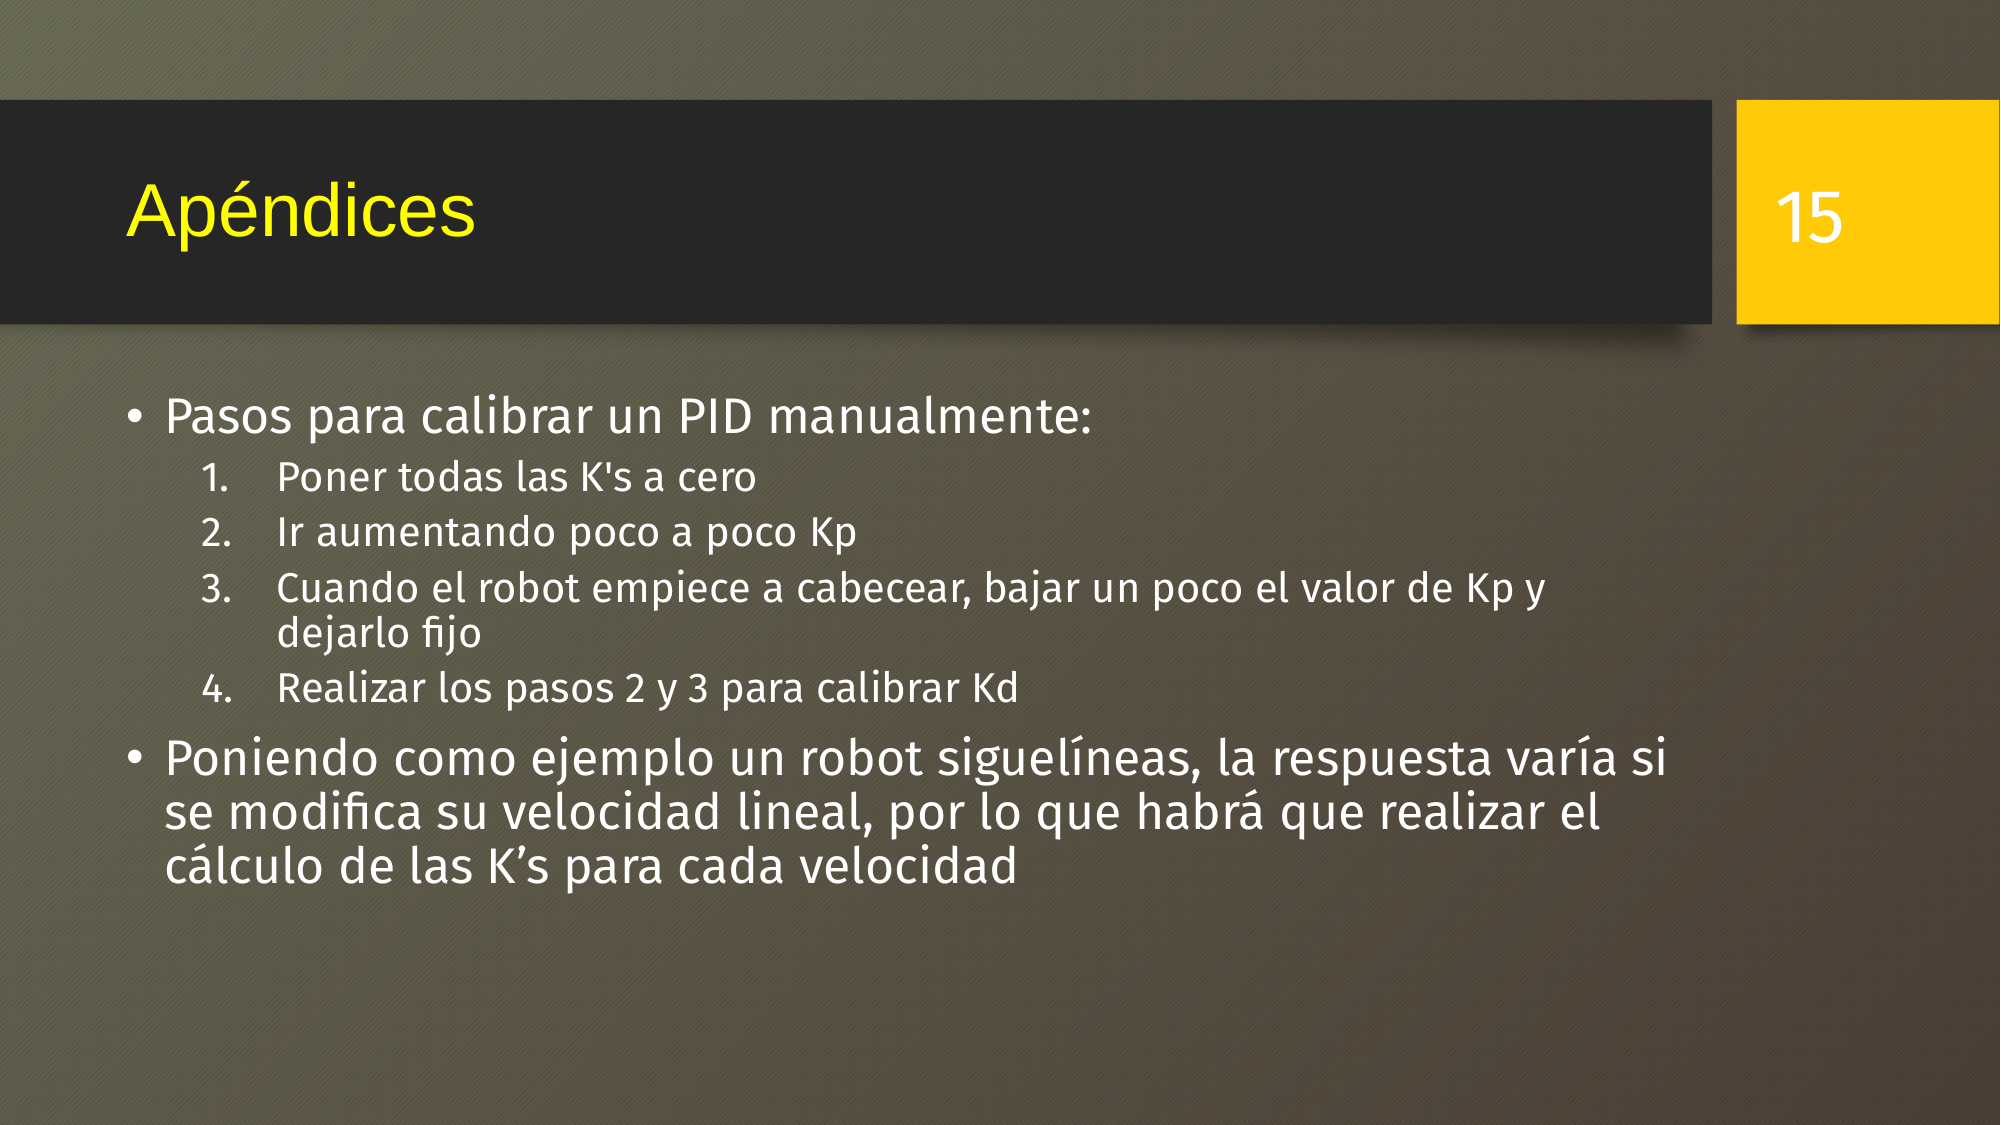

15
# Apéndices
Pasos para calibrar un PID manualmente:
Poner todas las K's a cero
Ir aumentando poco a poco Kp
Cuando el robot empiece a cabecear, bajar un poco el valor de Kp y dejarlo fijo
Realizar los pasos 2 y 3 para calibrar Kd
Poniendo como ejemplo un robot siguelíneas, la respuesta varía si se modifica su velocidad lineal, por lo que habrá que realizar el cálculo de las K’s para cada velocidad